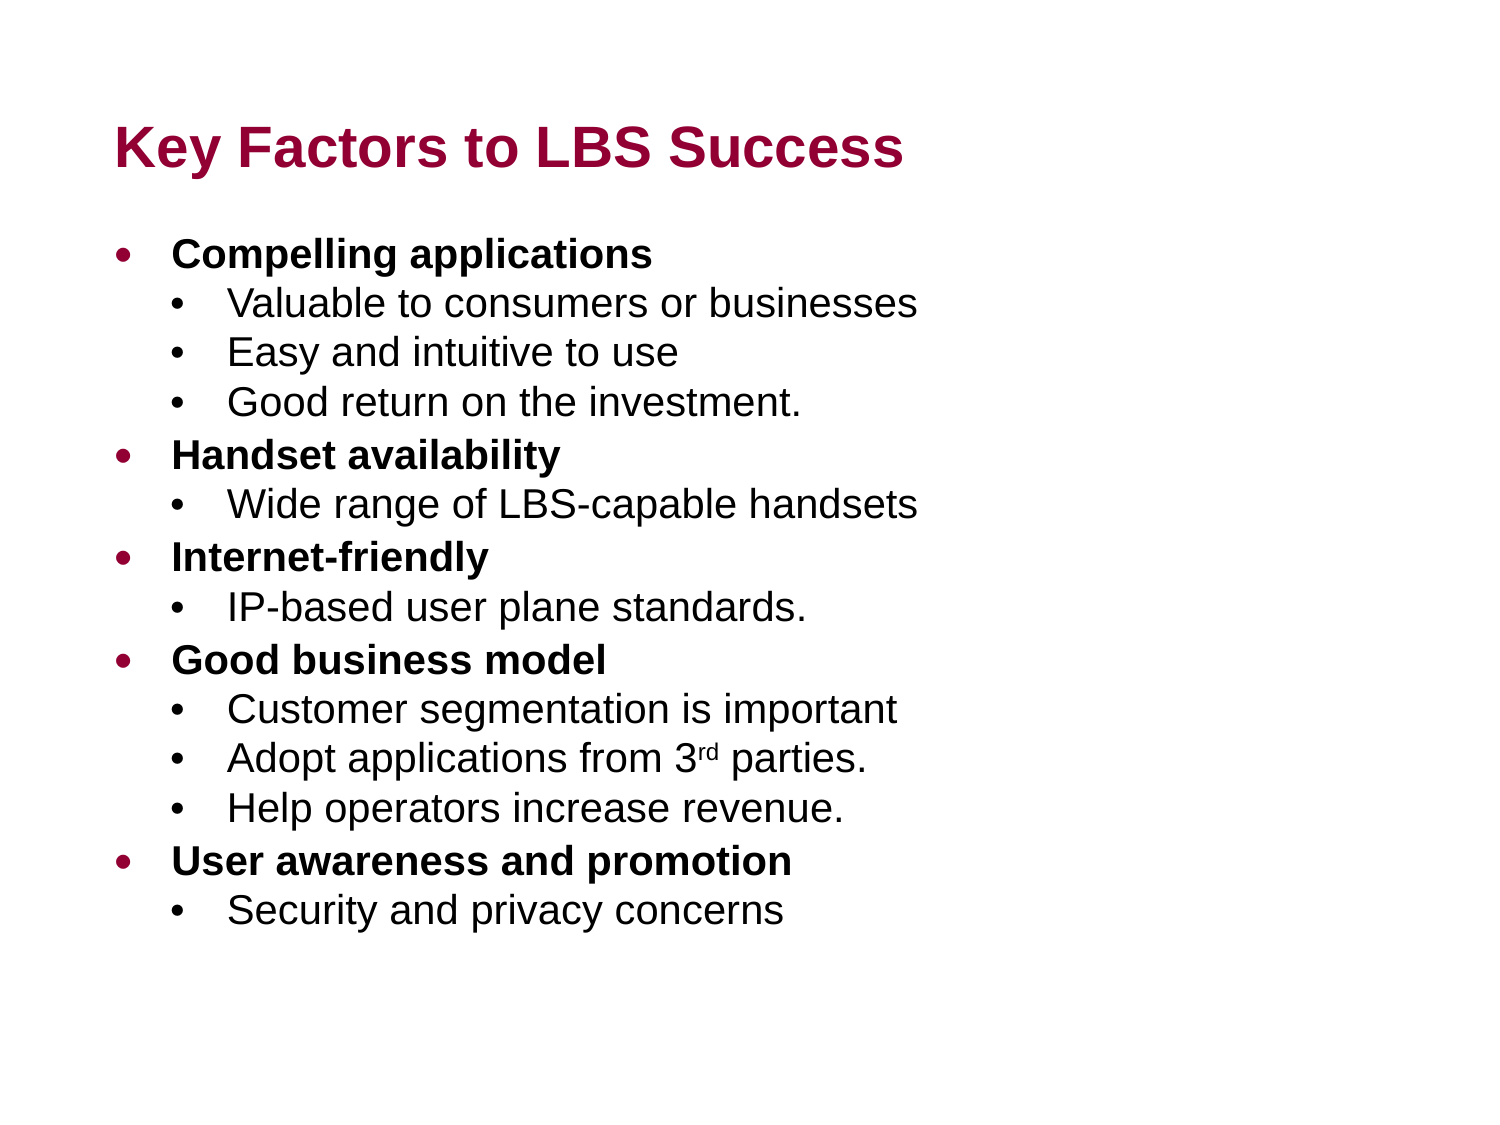

# Key Factors to LBS Success
Compelling applications
Valuable to consumers or businesses
Easy and intuitive to use
Good return on the investment.
Handset availability
Wide range of LBS-capable handsets
Internet-friendly
IP-based user plane standards.
Good business model
Customer segmentation is important
Adopt applications from 3rd parties.
Help operators increase revenue.
User awareness and promotion
Security and privacy concerns

10